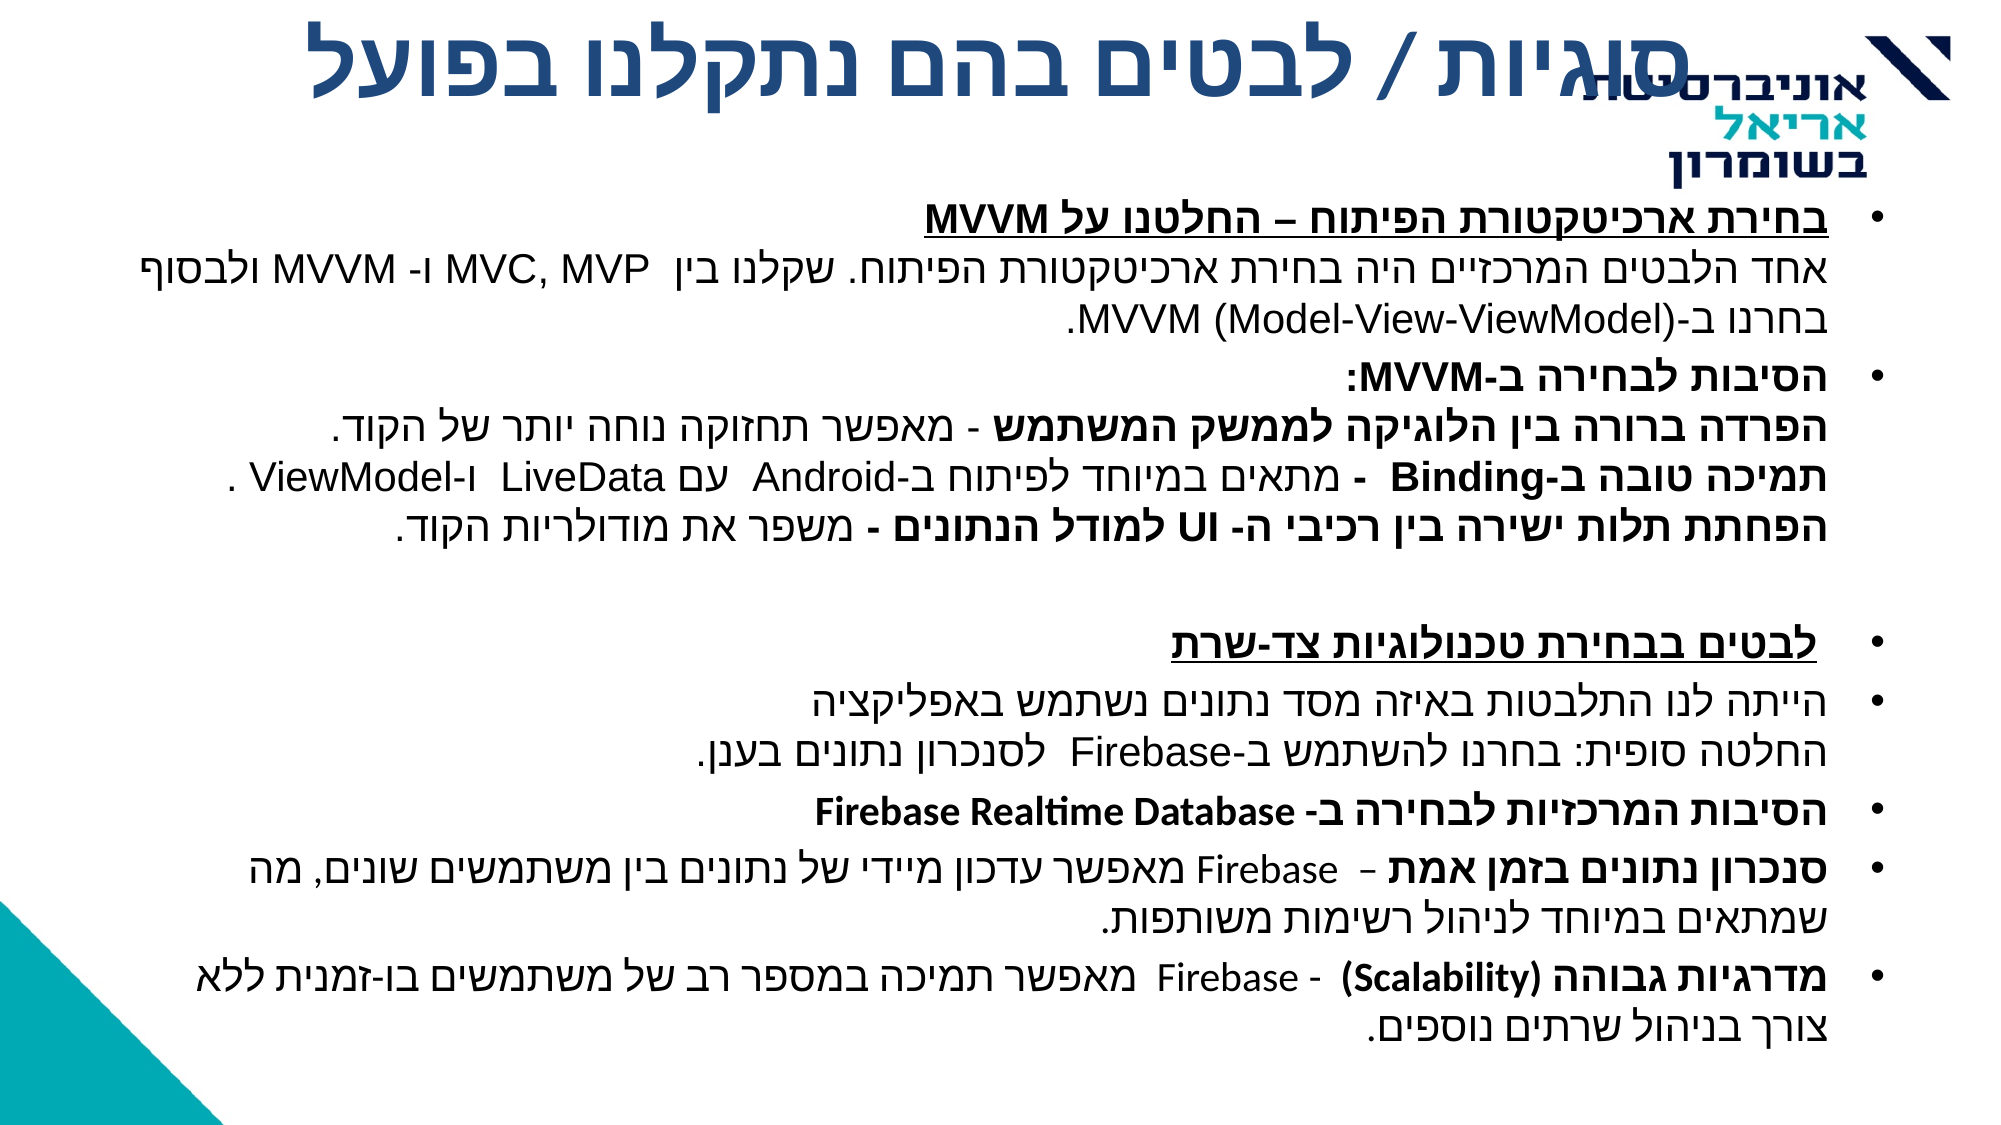

# סוגיות / לבטים בהם נתקלנו בפועל
בחירת ארכיטקטורת הפיתוח – החלטנו על MVVM
אחד הלבטים המרכזיים היה בחירת ארכיטקטורת הפיתוח. שקלנו בין  MVC, MVP ו- MVVM ולבסוף בחרנו ב-MVVM (Model-View-ViewModel).
הסיבות לבחירה ב-MVVM:
הפרדה ברורה בין הלוגיקה לממשק המשתמש - מאפשר תחזוקה נוחה יותר של הקוד.
תמיכה טובה ב-Binding  - מתאים במיוחד לפיתוח ב-Android  עם LiveData  ו-ViewModel .
הפחתת תלות ישירה בין רכיבי ה- UI למודל הנתונים - משפר את מודולריות הקוד.

 לבטים בבחירת טכנולוגיות צד-שרת
הייתה לנו התלבטות באיזה מסד נתונים נשתמש באפליקציה
החלטה סופית: בחרנו להשתמש ב-Firebase  לסנכרון נתונים בענן.
הסיבות המרכזיות לבחירה ב- Firebase Realtime Database
סנכרון נתונים בזמן אמת –  Firebase מאפשר עדכון מיידי של נתונים בין משתמשים שונים, מה שמתאים במיוחד לניהול רשימות משותפות.
מדרגיות גבוהה (Scalability)  - Firebase  מאפשר תמיכה במספר רב של משתמשים בו-זמנית ללא צורך בניהול שרתים נוספים.